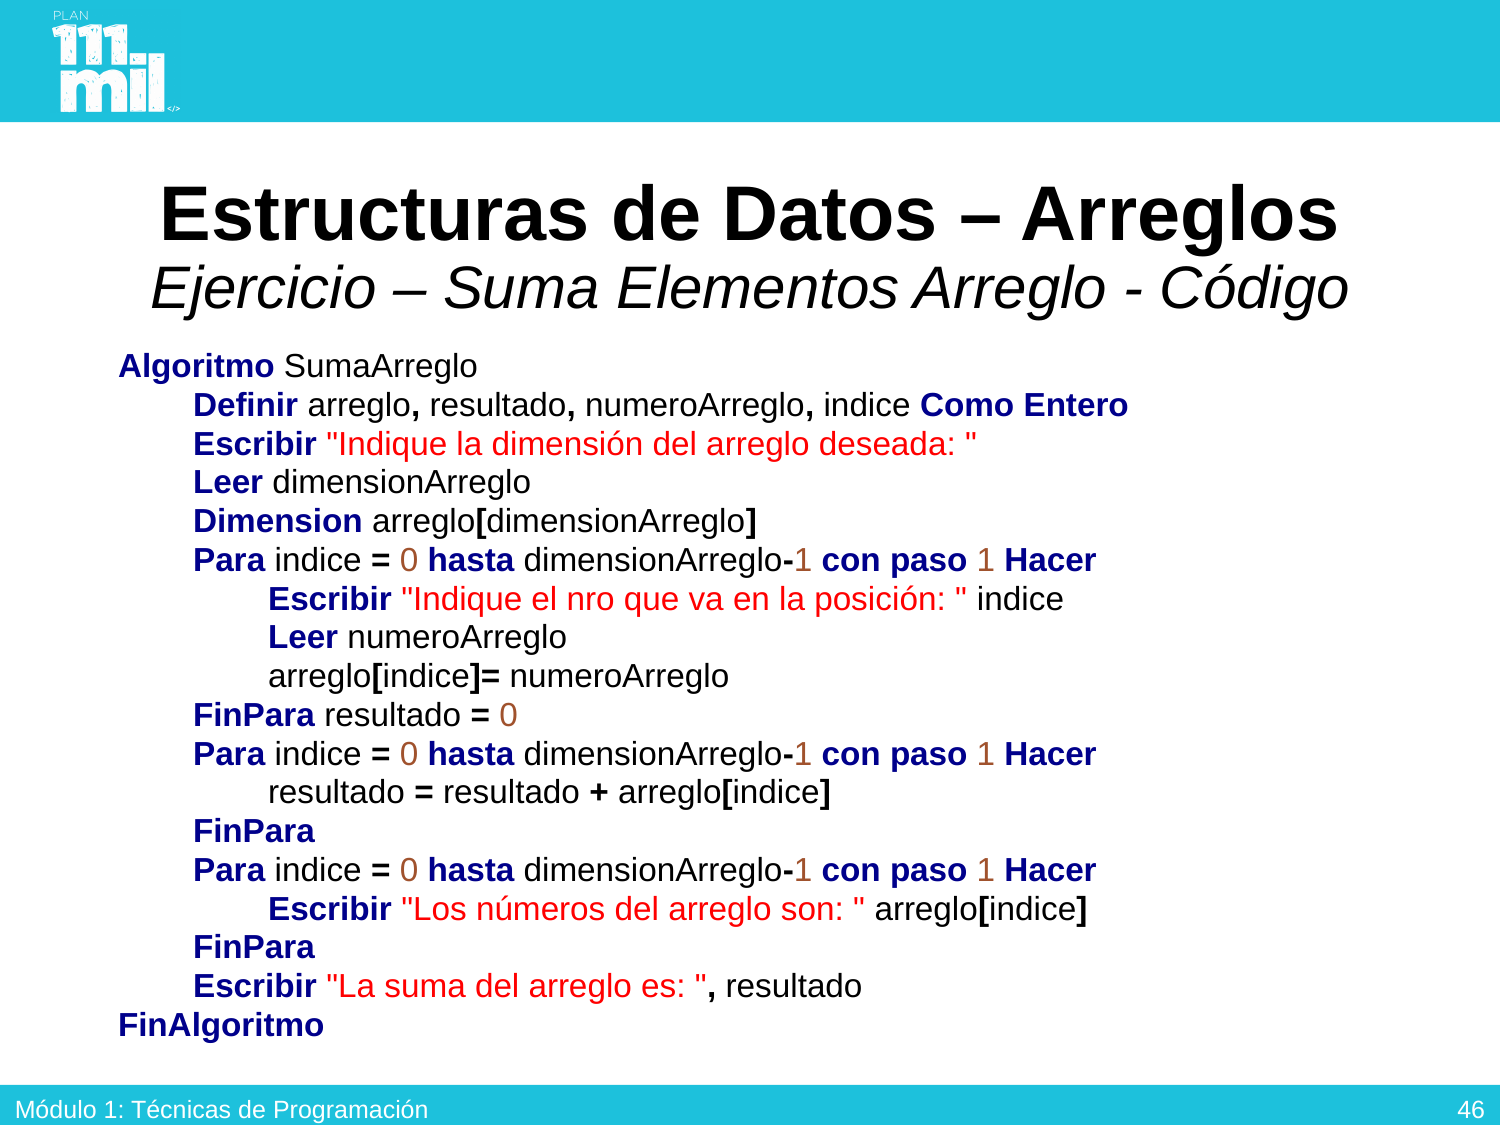

# Estructuras de Datos – Arreglos Ejercicio – Suma Elementos Arreglo - Código
Algoritmo SumaArreglo
Definir arreglo, resultado, numeroArreglo, indice Como Entero
Escribir "Indique la dimensión del arreglo deseada: "
Leer dimensionArreglo
Dimension arreglo[dimensionArreglo]
Para indice = 0 hasta dimensionArreglo-1 con paso 1 Hacer
Escribir "Indique el nro que va en la posición: " indice
Leer numeroArreglo
arreglo[indice]= numeroArreglo
FinPara resultado = 0
Para indice = 0 hasta dimensionArreglo-1 con paso 1 Hacer
resultado = resultado + arreglo[indice]
FinPara
Para indice = 0 hasta dimensionArreglo-1 con paso 1 Hacer
Escribir "Los números del arreglo son: " arreglo[indice]
FinPara
Escribir "La suma del arreglo es: ", resultado
FinAlgoritmo
46
Módulo 1: Técnicas de Programación